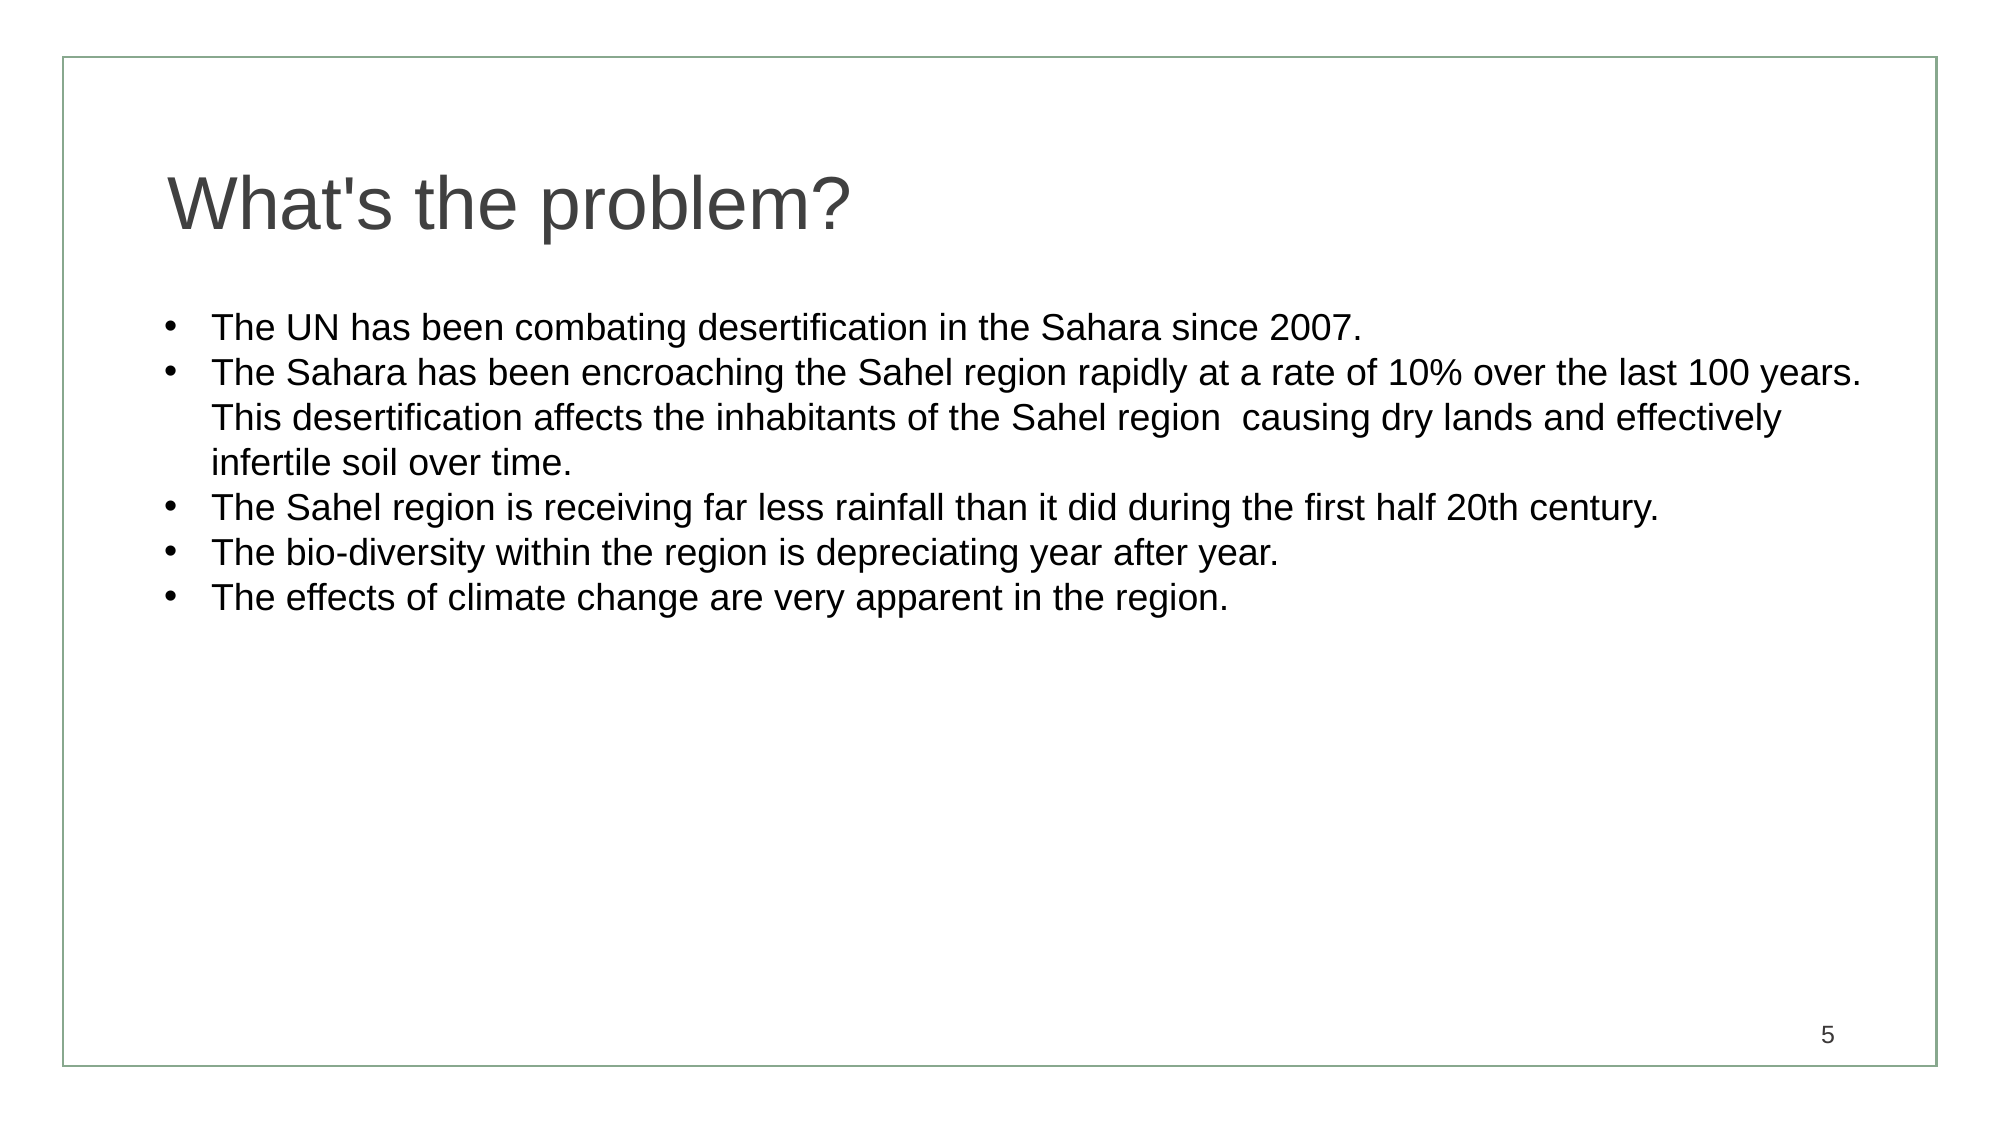

# What's the problem?
The UN has been combating desertification in the Sahara since 2007.
The Sahara has been encroaching the Sahel region rapidly at a rate of 10% over the last 100 years. This desertification affects the inhabitants of the Sahel region  causing dry lands and effectively infertile soil over time.
The Sahel region is receiving far less rainfall than it did during the first half 20th century.
The bio-diversity within the region is depreciating year after year.
The effects of climate change are very apparent in the region.

5